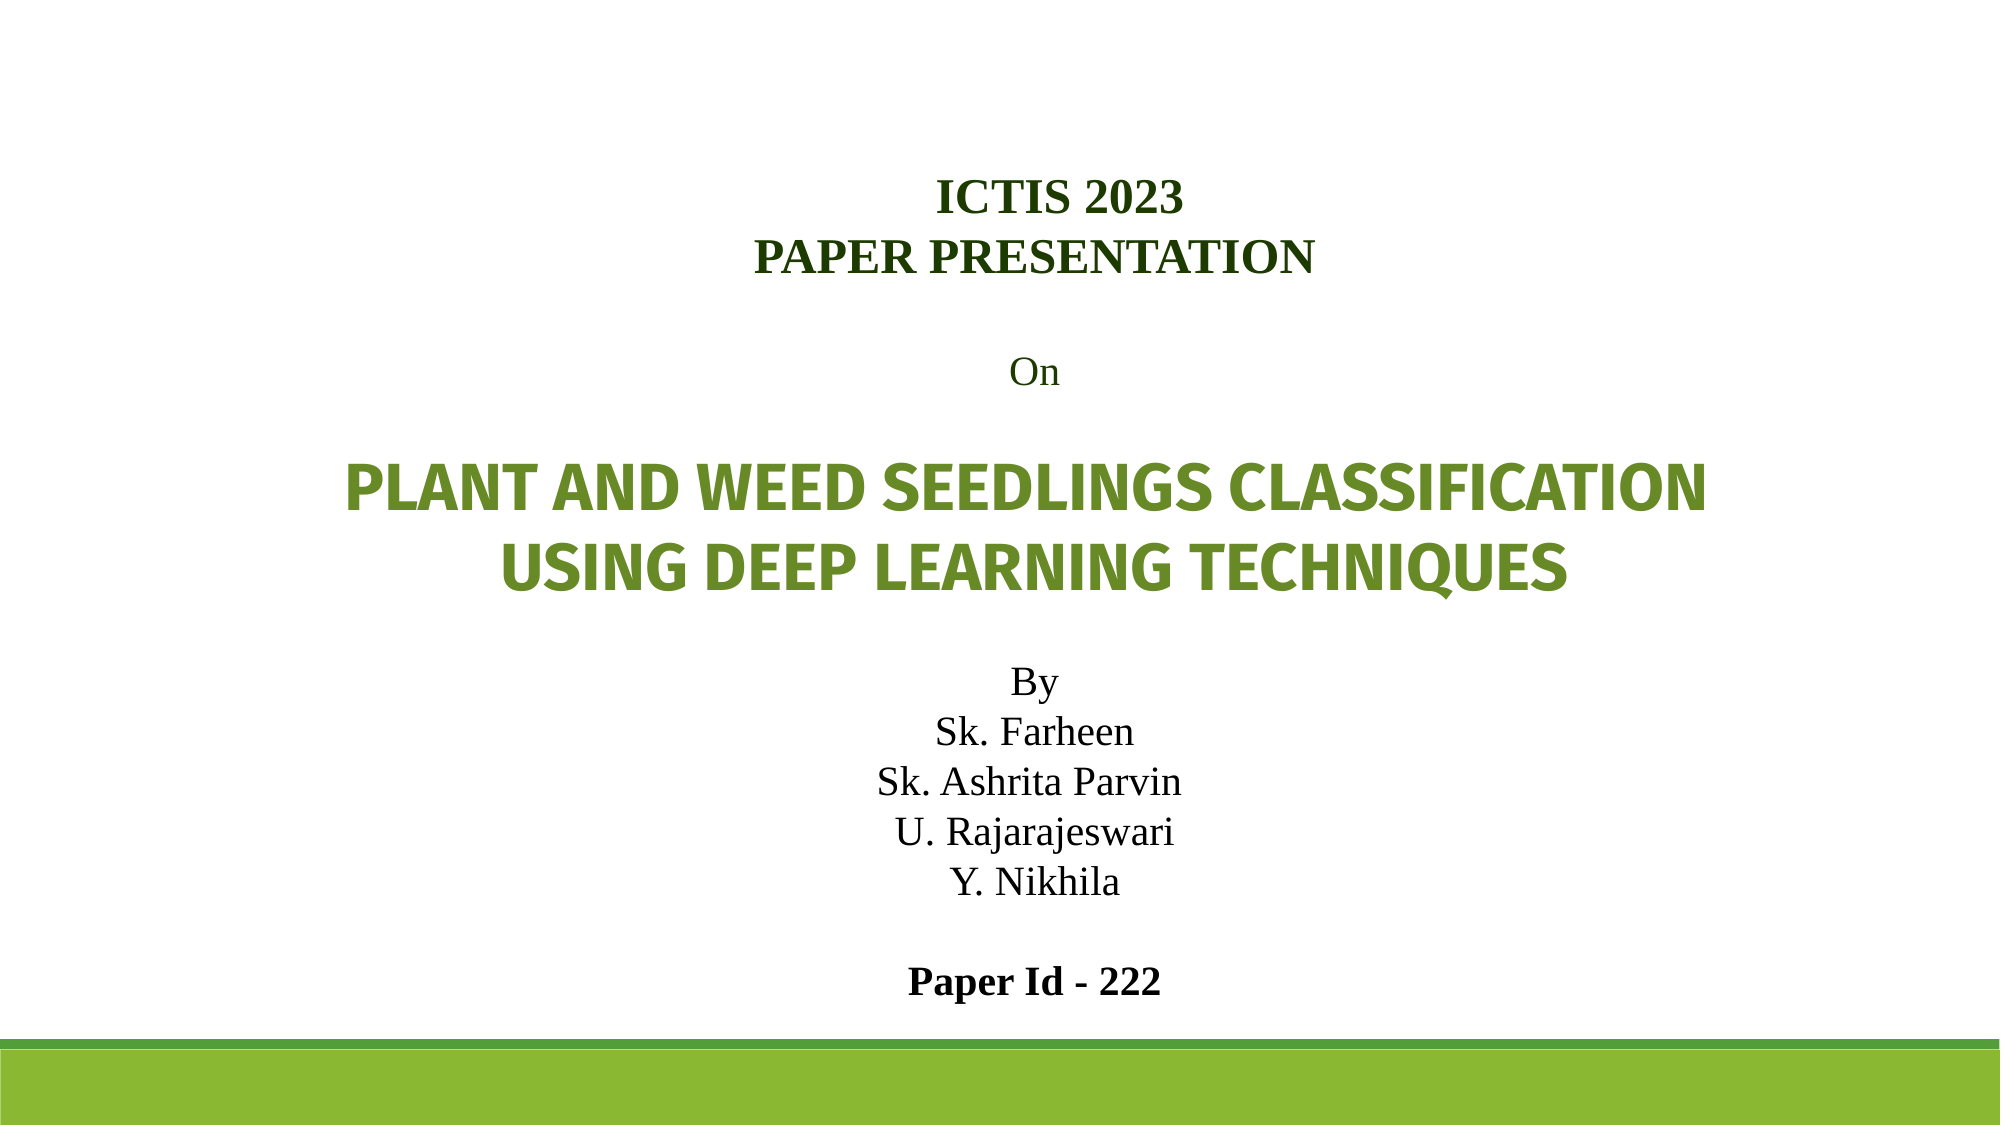

ICTIS 2023
PAPER PRESENTATION

On

PLANT AND WEED SEEDLINGS CLASSIFICATION
USING DEEP LEARNING TECHNIQUES

By
Sk. Farheen
Sk. Ashrita Parvin
U. Rajarajeswari
Y. Nikhila

Paper Id - 222